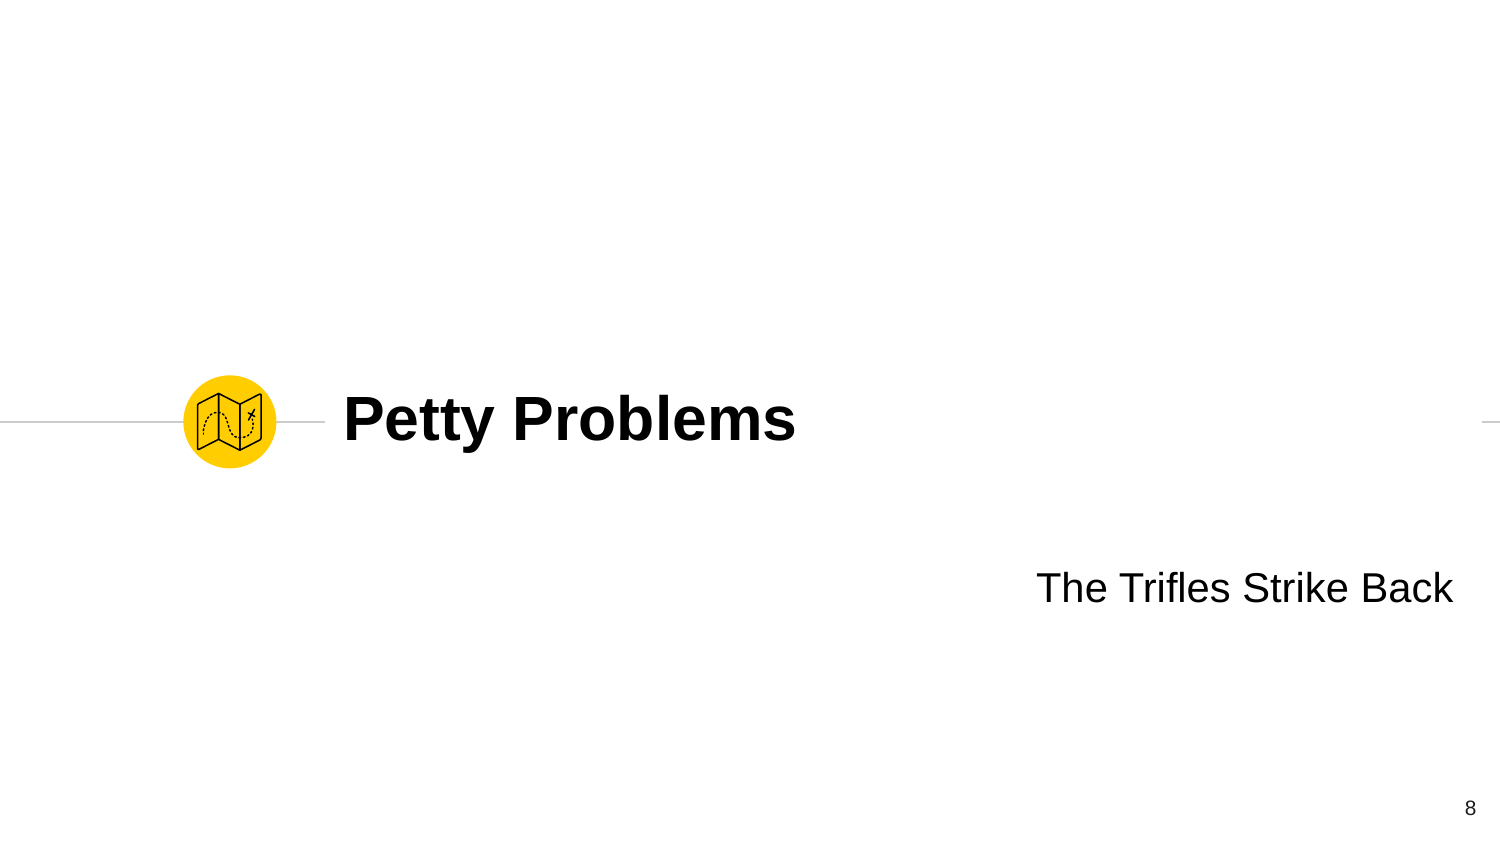

# Petty Problems

The Trifles Strike Back
8